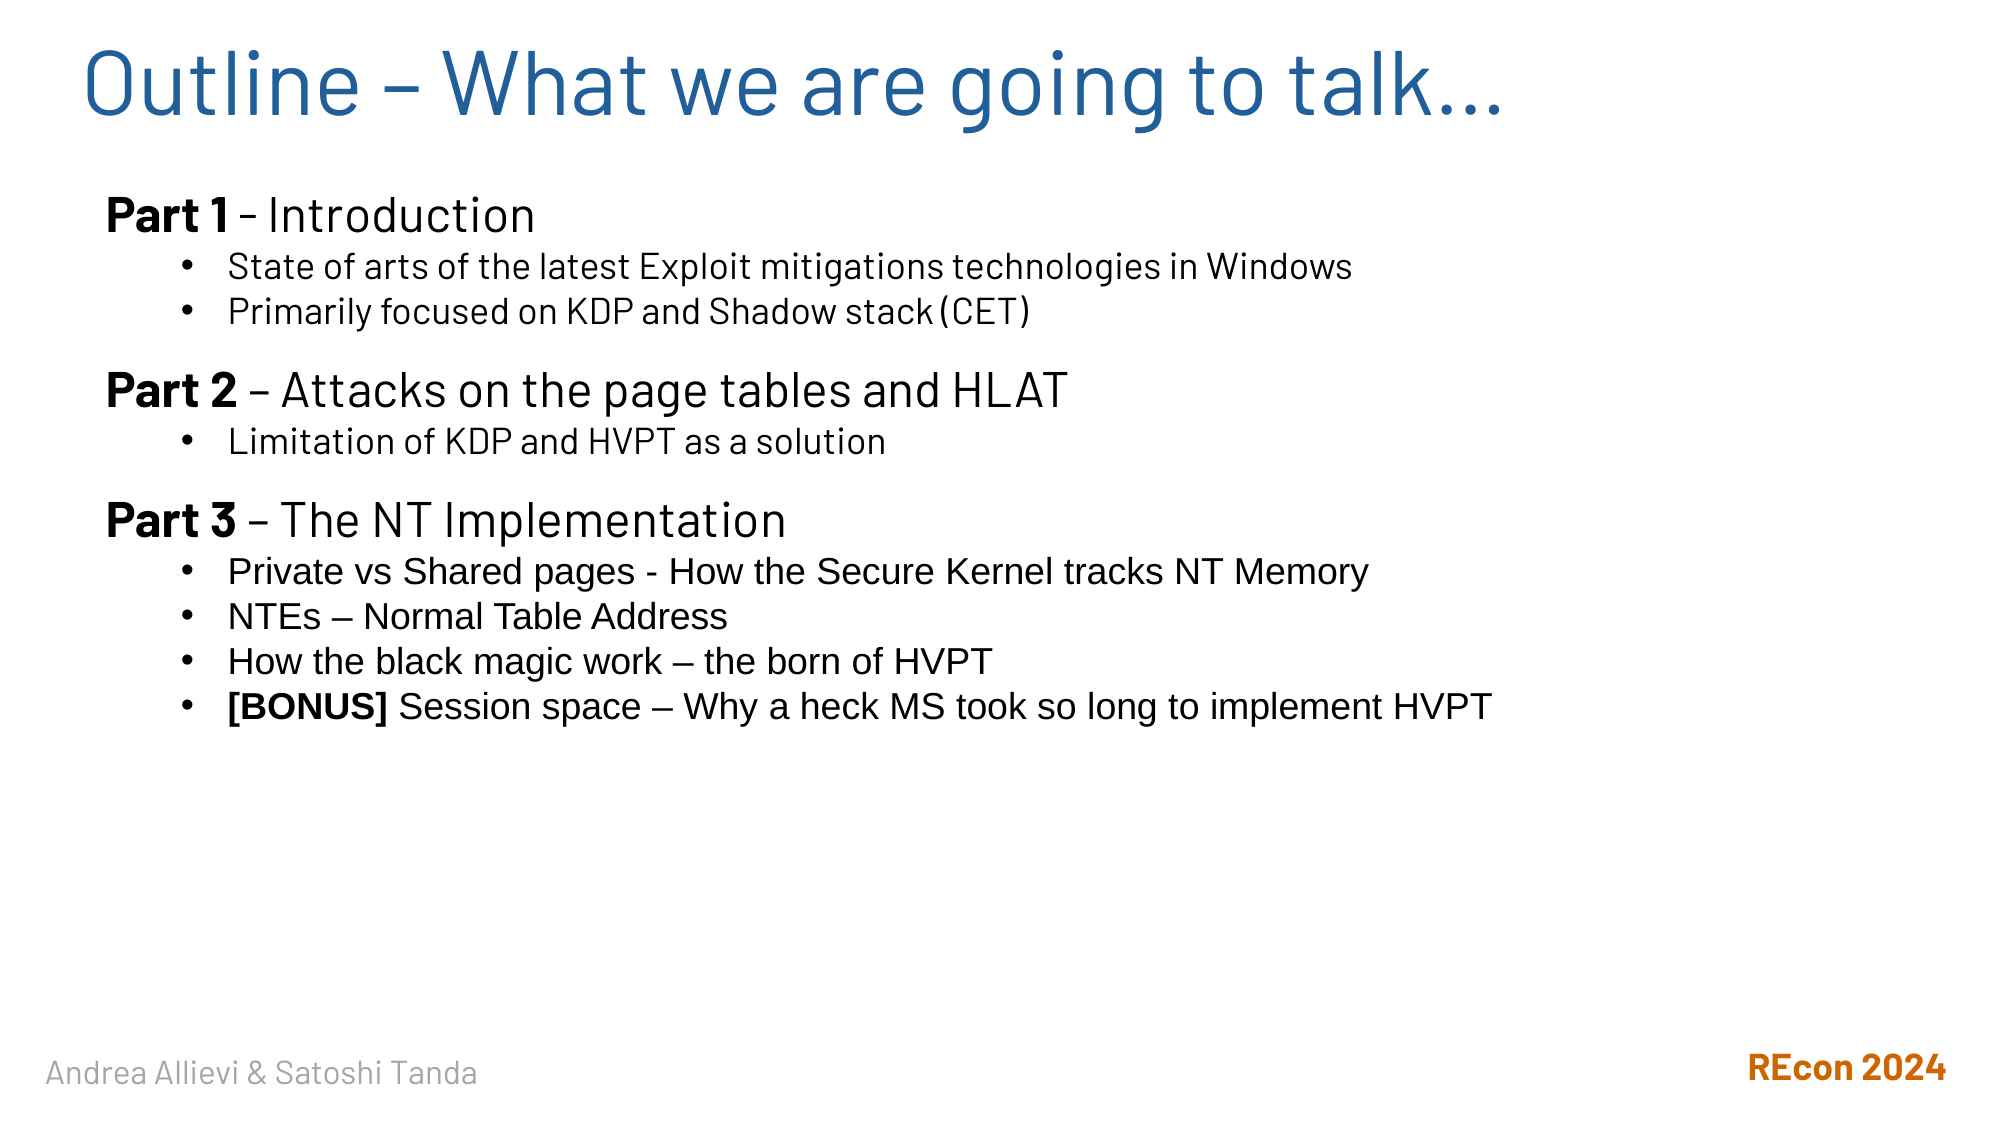

# Outline – What we are going to talk…
Part 1 - Introduction
State of arts of the latest Exploit mitigations technologies in Windows
Primarily focused on KDP and Shadow stack (CET)
Part 2 – Attacks on the page tables and HLAT
Limitation of KDP and HVPT as a solution
Part 3 – The NT Implementation
Private vs Shared pages - How the Secure Kernel tracks NT Memory
NTEs – Normal Table Address
How the black magic work – the born of HVPT
[BONUS] Session space – Why a heck MS took so long to implement HVPT